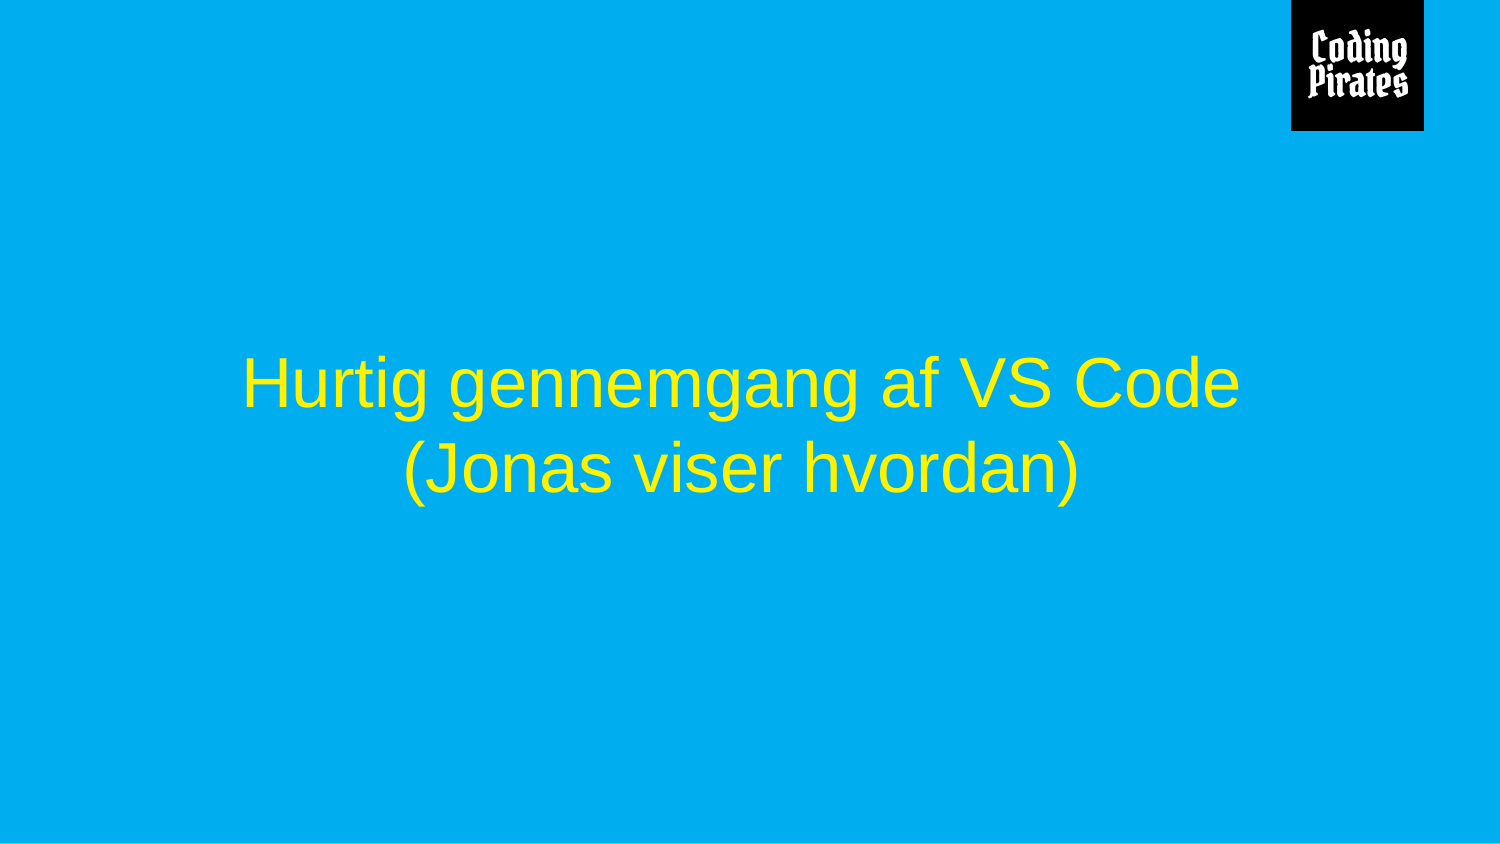

# Hurtig gennemgang af VS Code
(Jonas viser hvordan)